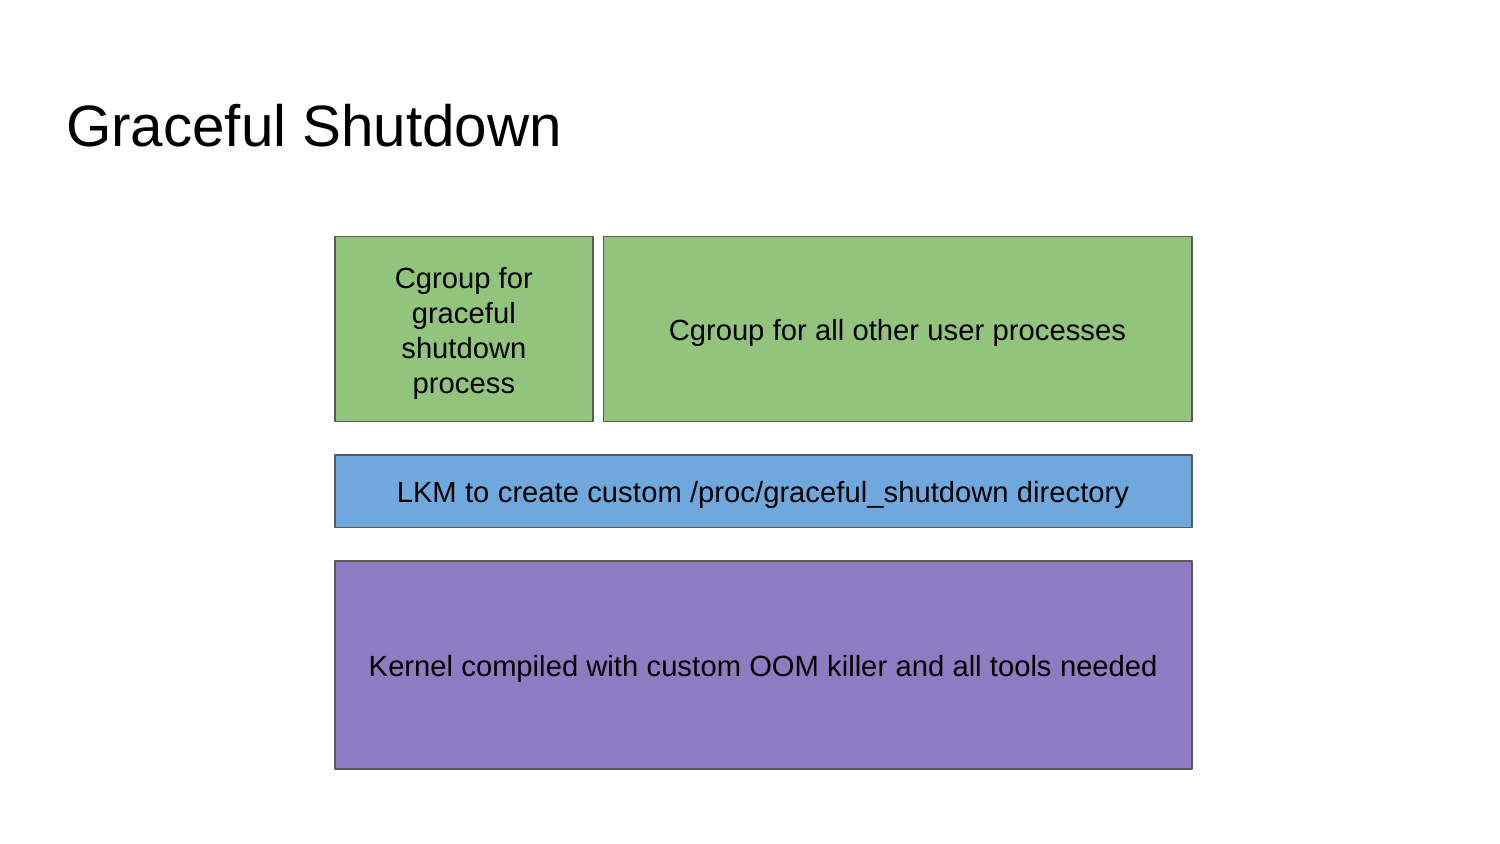

# Graceful Shutdown
Cgroup for graceful shutdown process
Cgroup for all other user processes
LKM to create custom /proc/graceful_shutdown directory
Kernel compiled with custom OOM killer and all tools needed